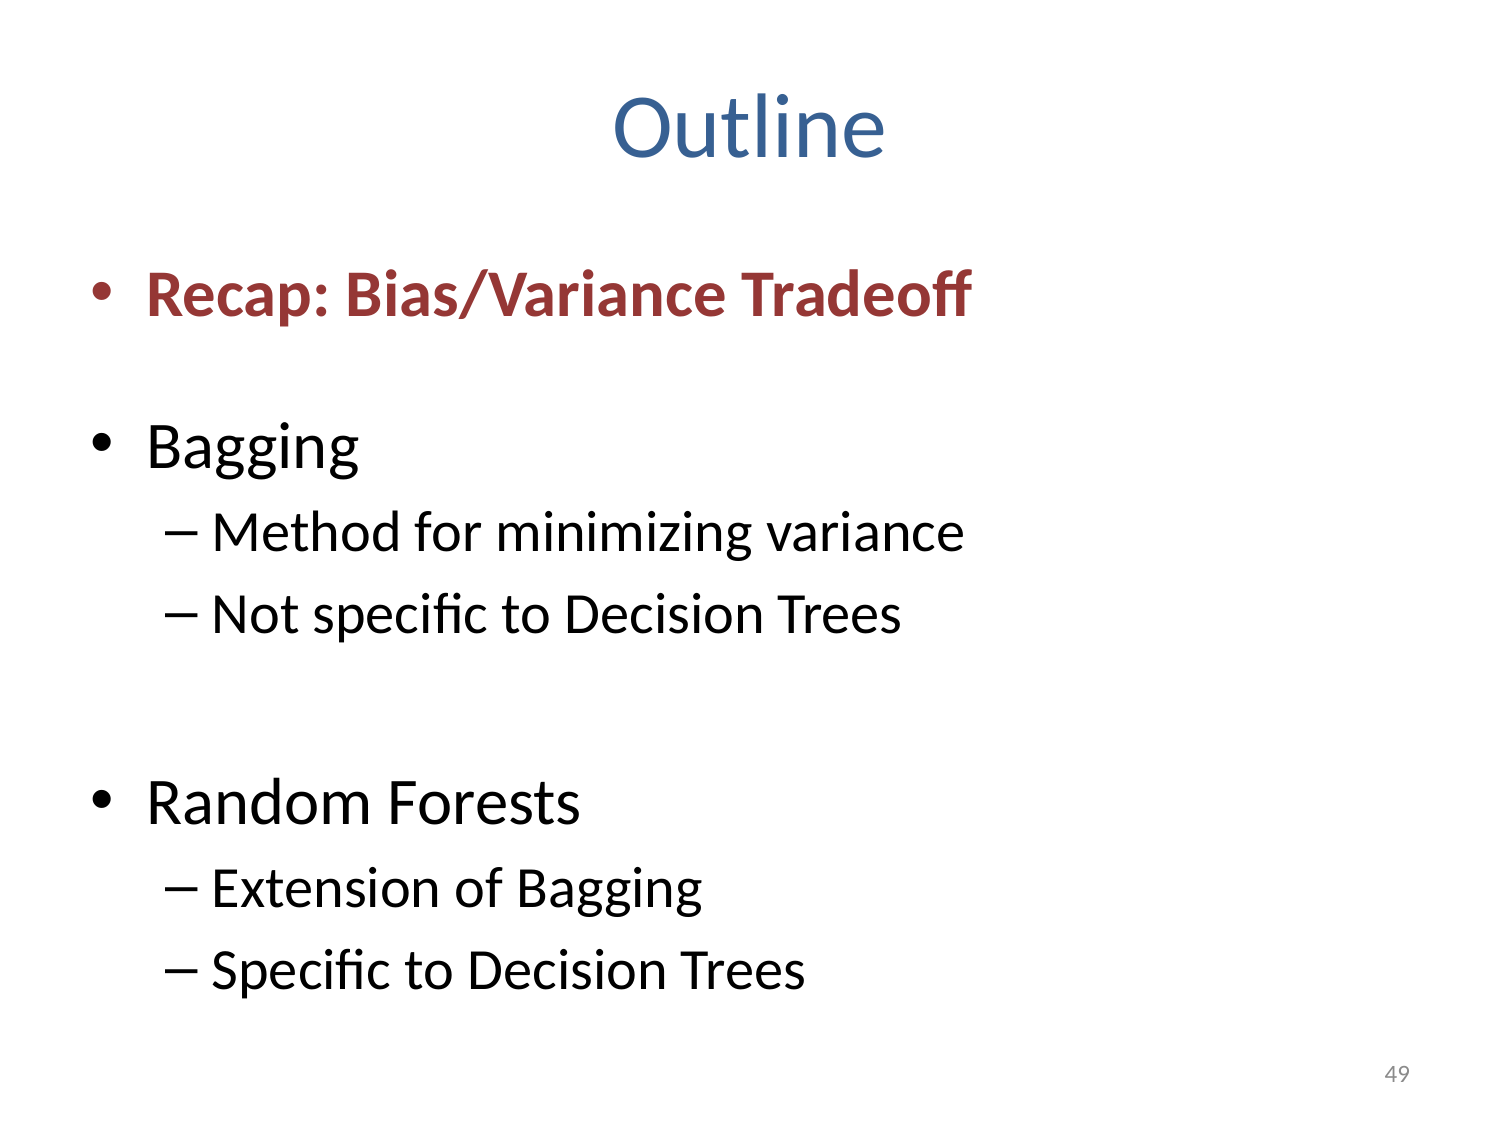

# Outline
Recap: Bias/Variance Tradeoff

Bagging
Method for minimizing variance
Not specific to Decision Trees

Random Forests
Extension of Bagging
Specific to Decision Trees

49